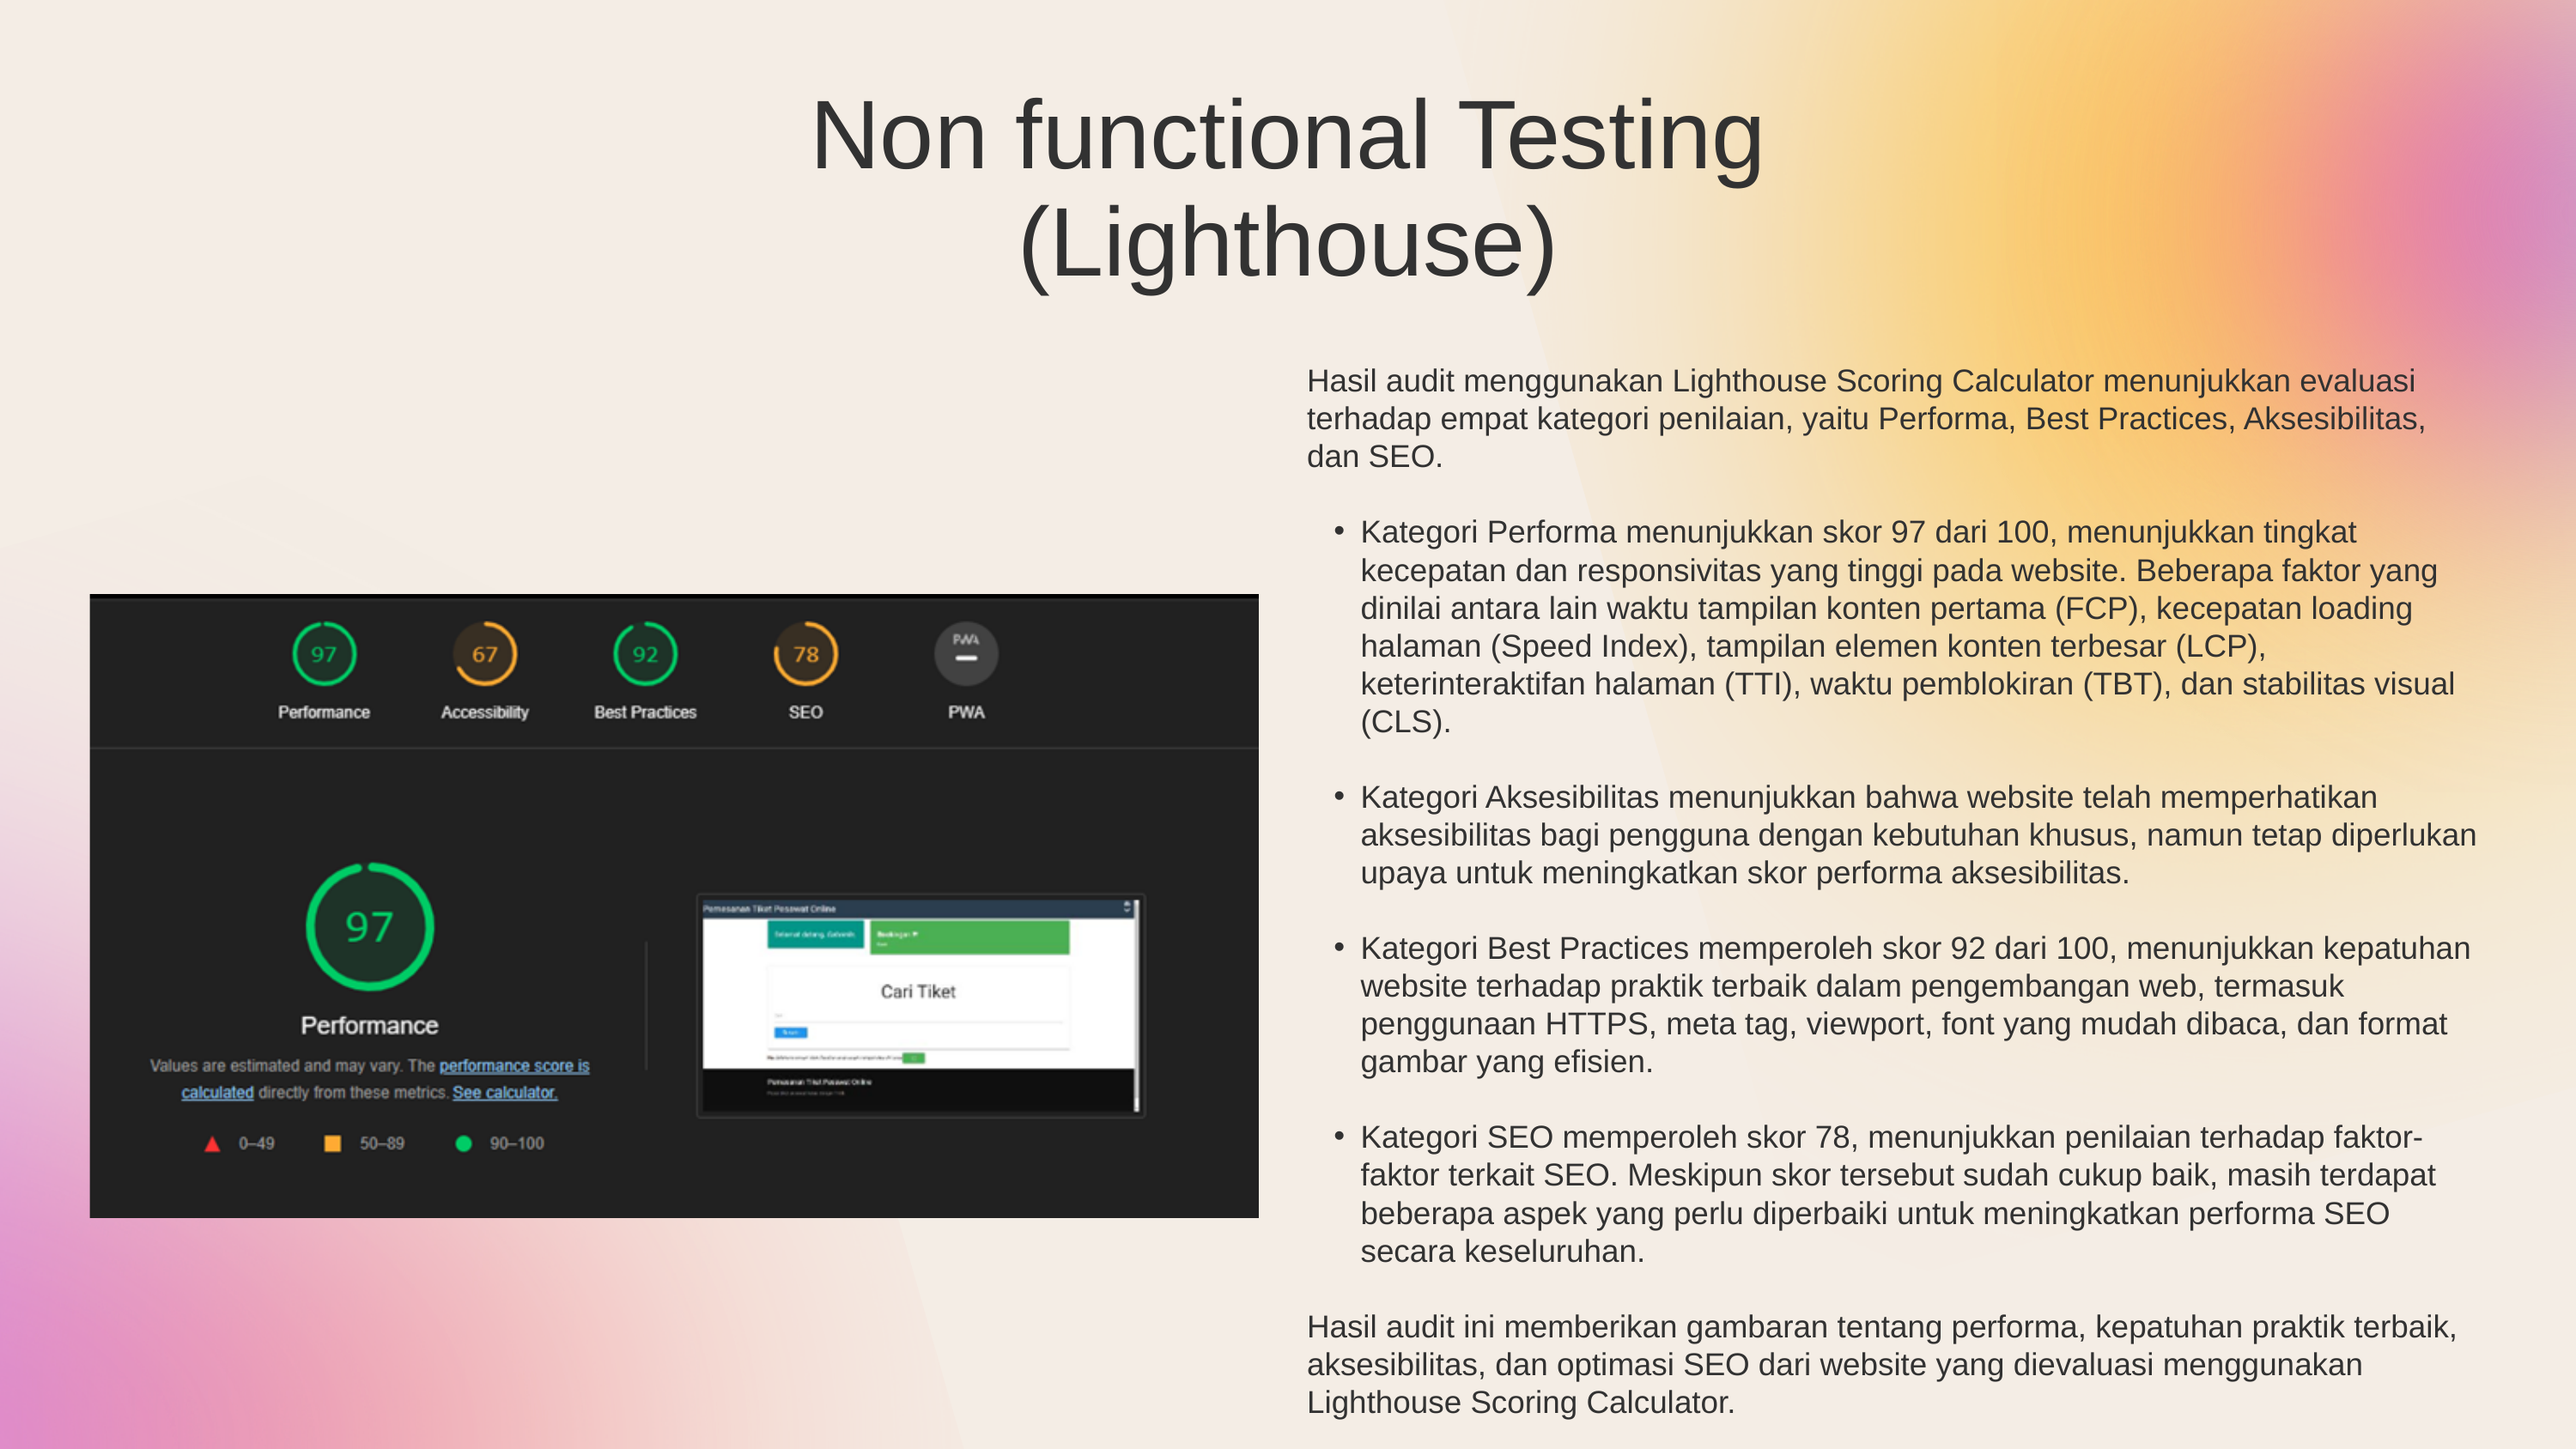

Non functional Testing (Lighthouse)
Hasil audit menggunakan Lighthouse Scoring Calculator menunjukkan evaluasi terhadap empat kategori penilaian, yaitu Performa, Best Practices, Aksesibilitas, dan SEO.

Kategori Performa menunjukkan skor 97 dari 100, menunjukkan tingkat kecepatan dan responsivitas yang tinggi pada website. Beberapa faktor yang dinilai antara lain waktu tampilan konten pertama (FCP), kecepatan loading halaman (Speed Index), tampilan elemen konten terbesar (LCP), keterinteraktifan halaman (TTI), waktu pemblokiran (TBT), dan stabilitas visual (CLS).

Kategori Aksesibilitas menunjukkan bahwa website telah memperhatikan aksesibilitas bagi pengguna dengan kebutuhan khusus, namun tetap diperlukan upaya untuk meningkatkan skor performa aksesibilitas.

Kategori Best Practices memperoleh skor 92 dari 100, menunjukkan kepatuhan website terhadap praktik terbaik dalam pengembangan web, termasuk penggunaan HTTPS, meta tag, viewport, font yang mudah dibaca, dan format gambar yang efisien.

Kategori SEO memperoleh skor 78, menunjukkan penilaian terhadap faktor-faktor terkait SEO. Meskipun skor tersebut sudah cukup baik, masih terdapat beberapa aspek yang perlu diperbaiki untuk meningkatkan performa SEO secara keseluruhan.

Hasil audit ini memberikan gambaran tentang performa, kepatuhan praktik terbaik, aksesibilitas, dan optimasi SEO dari website yang dievaluasi menggunakan Lighthouse Scoring Calculator.